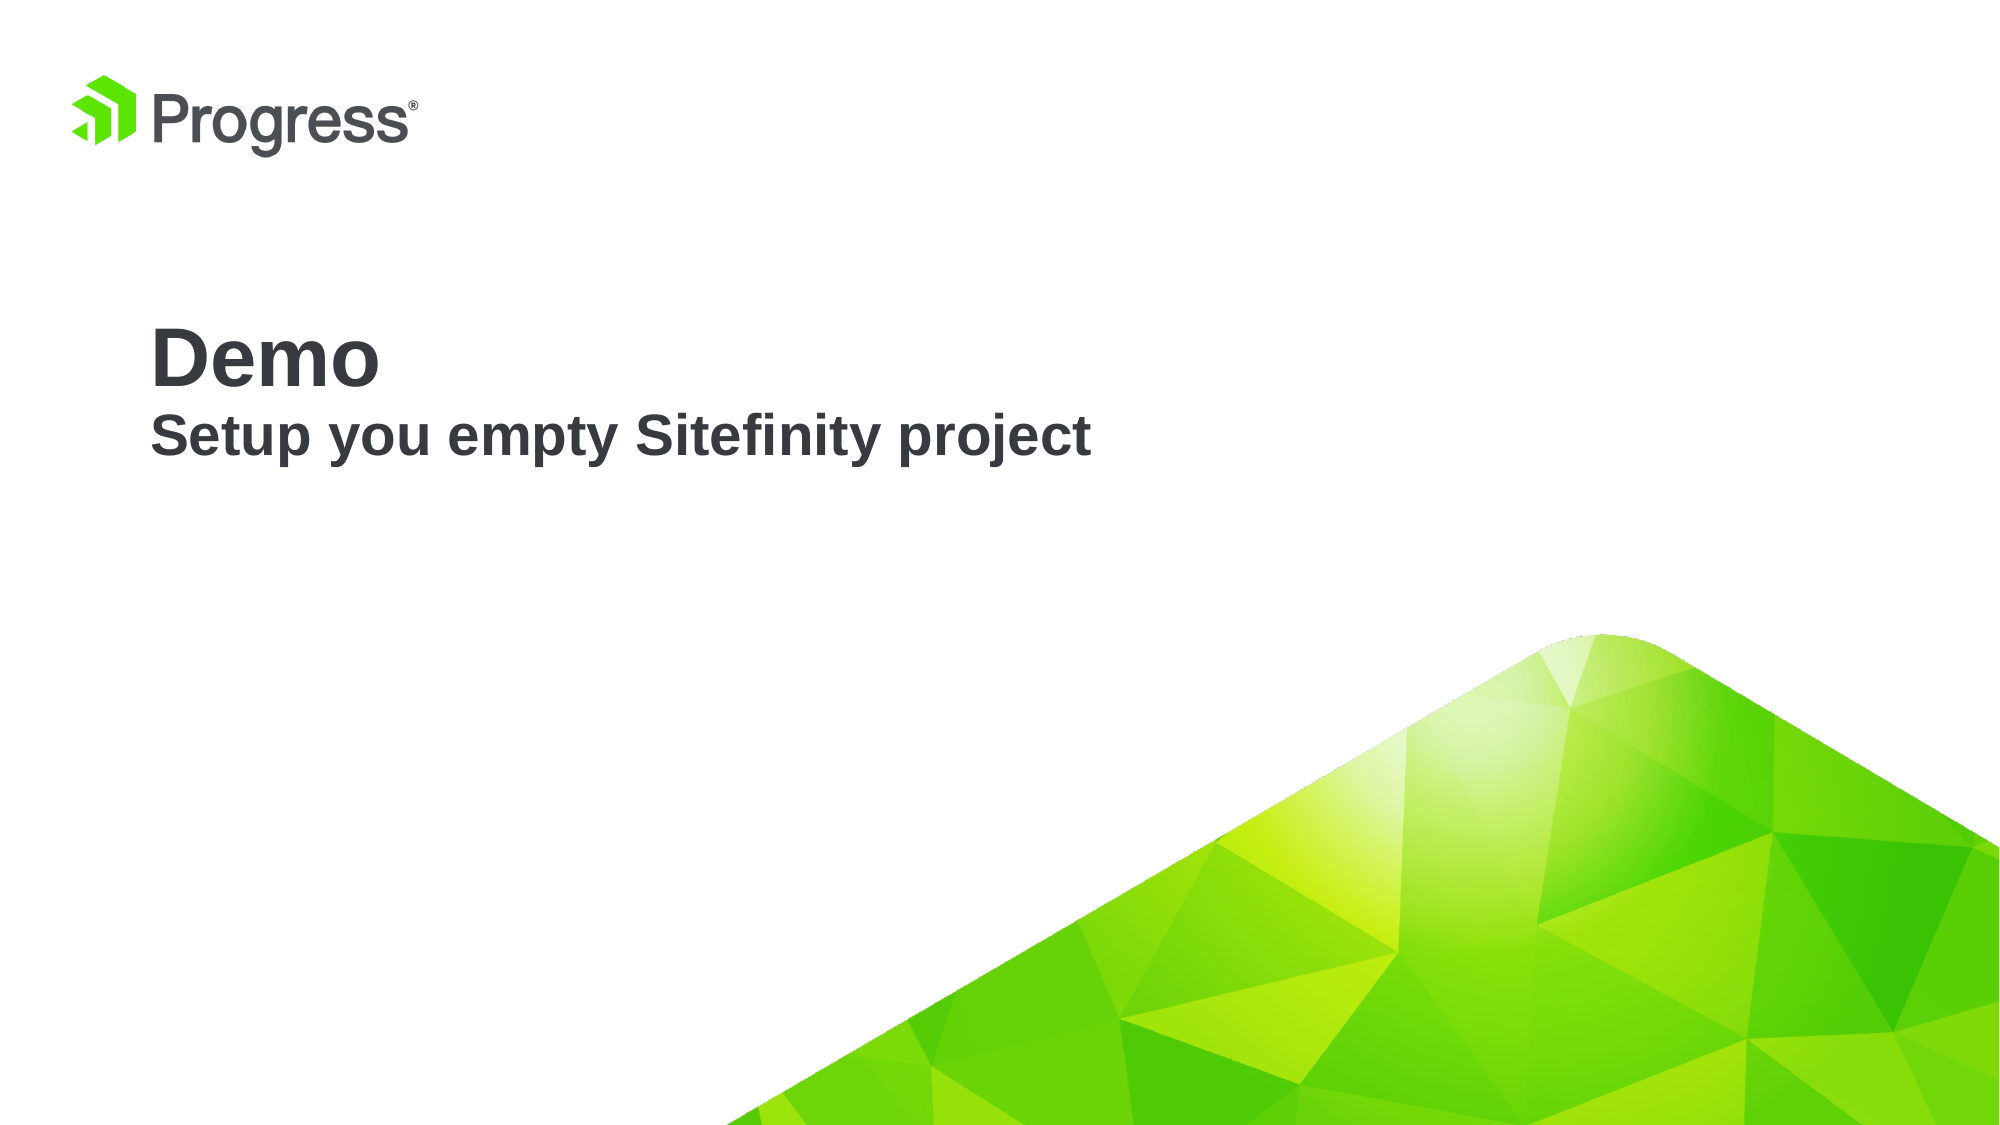

# Demo Setup you empty Sitefinity project